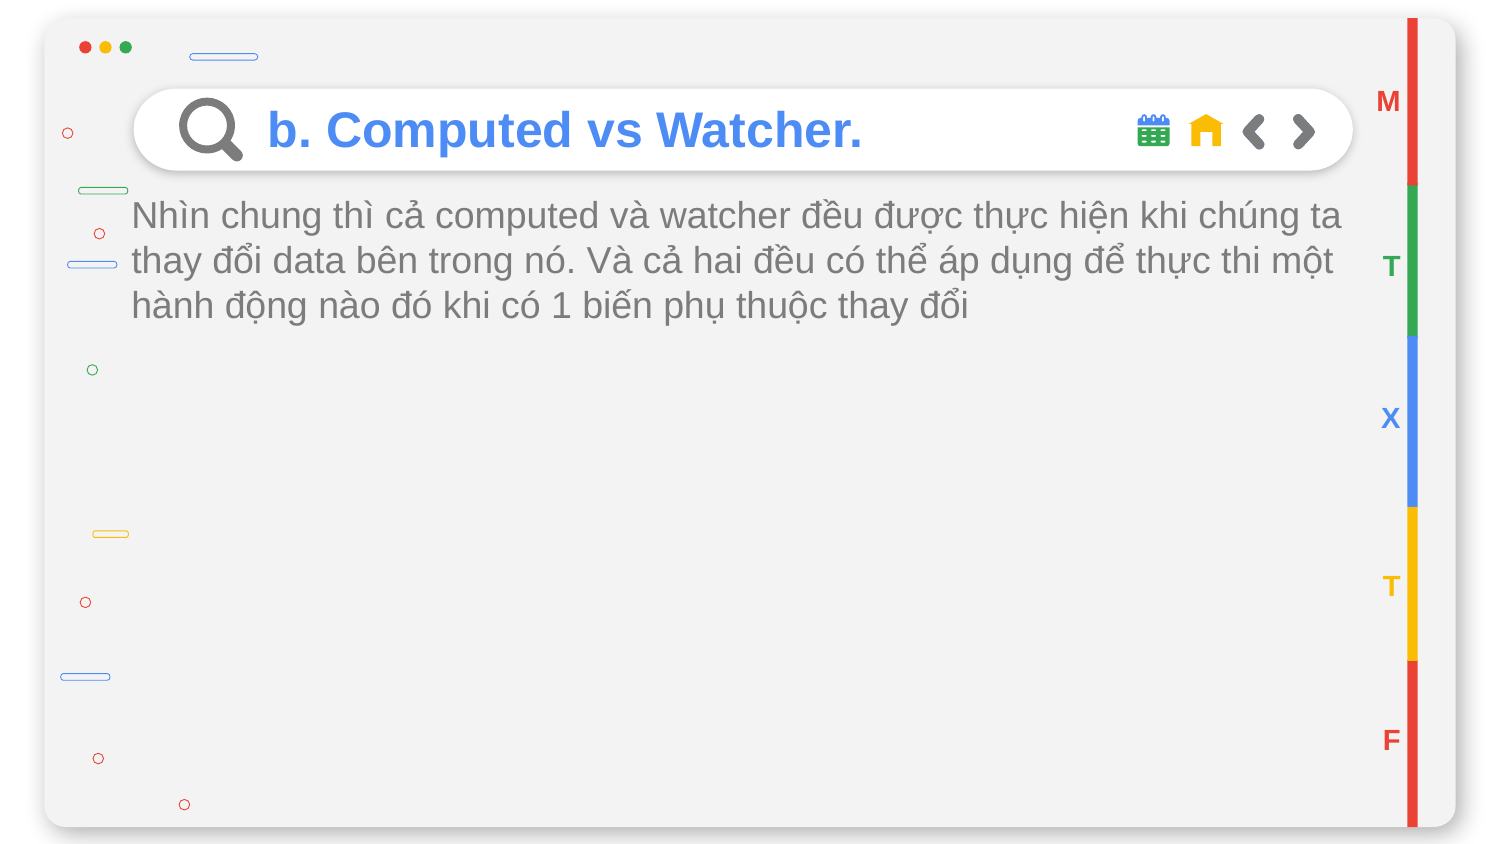

M
# b. Computed vs Watcher.

Nhìn chung thì cả computed và watcher đều được thực hiện khi chúng ta thay đổi data bên trong nó. Và cả hai đều có thể áp dụng để thực thi một hành động nào đó khi có 1 biến phụ thuộc thay đổi
T

X

T

F